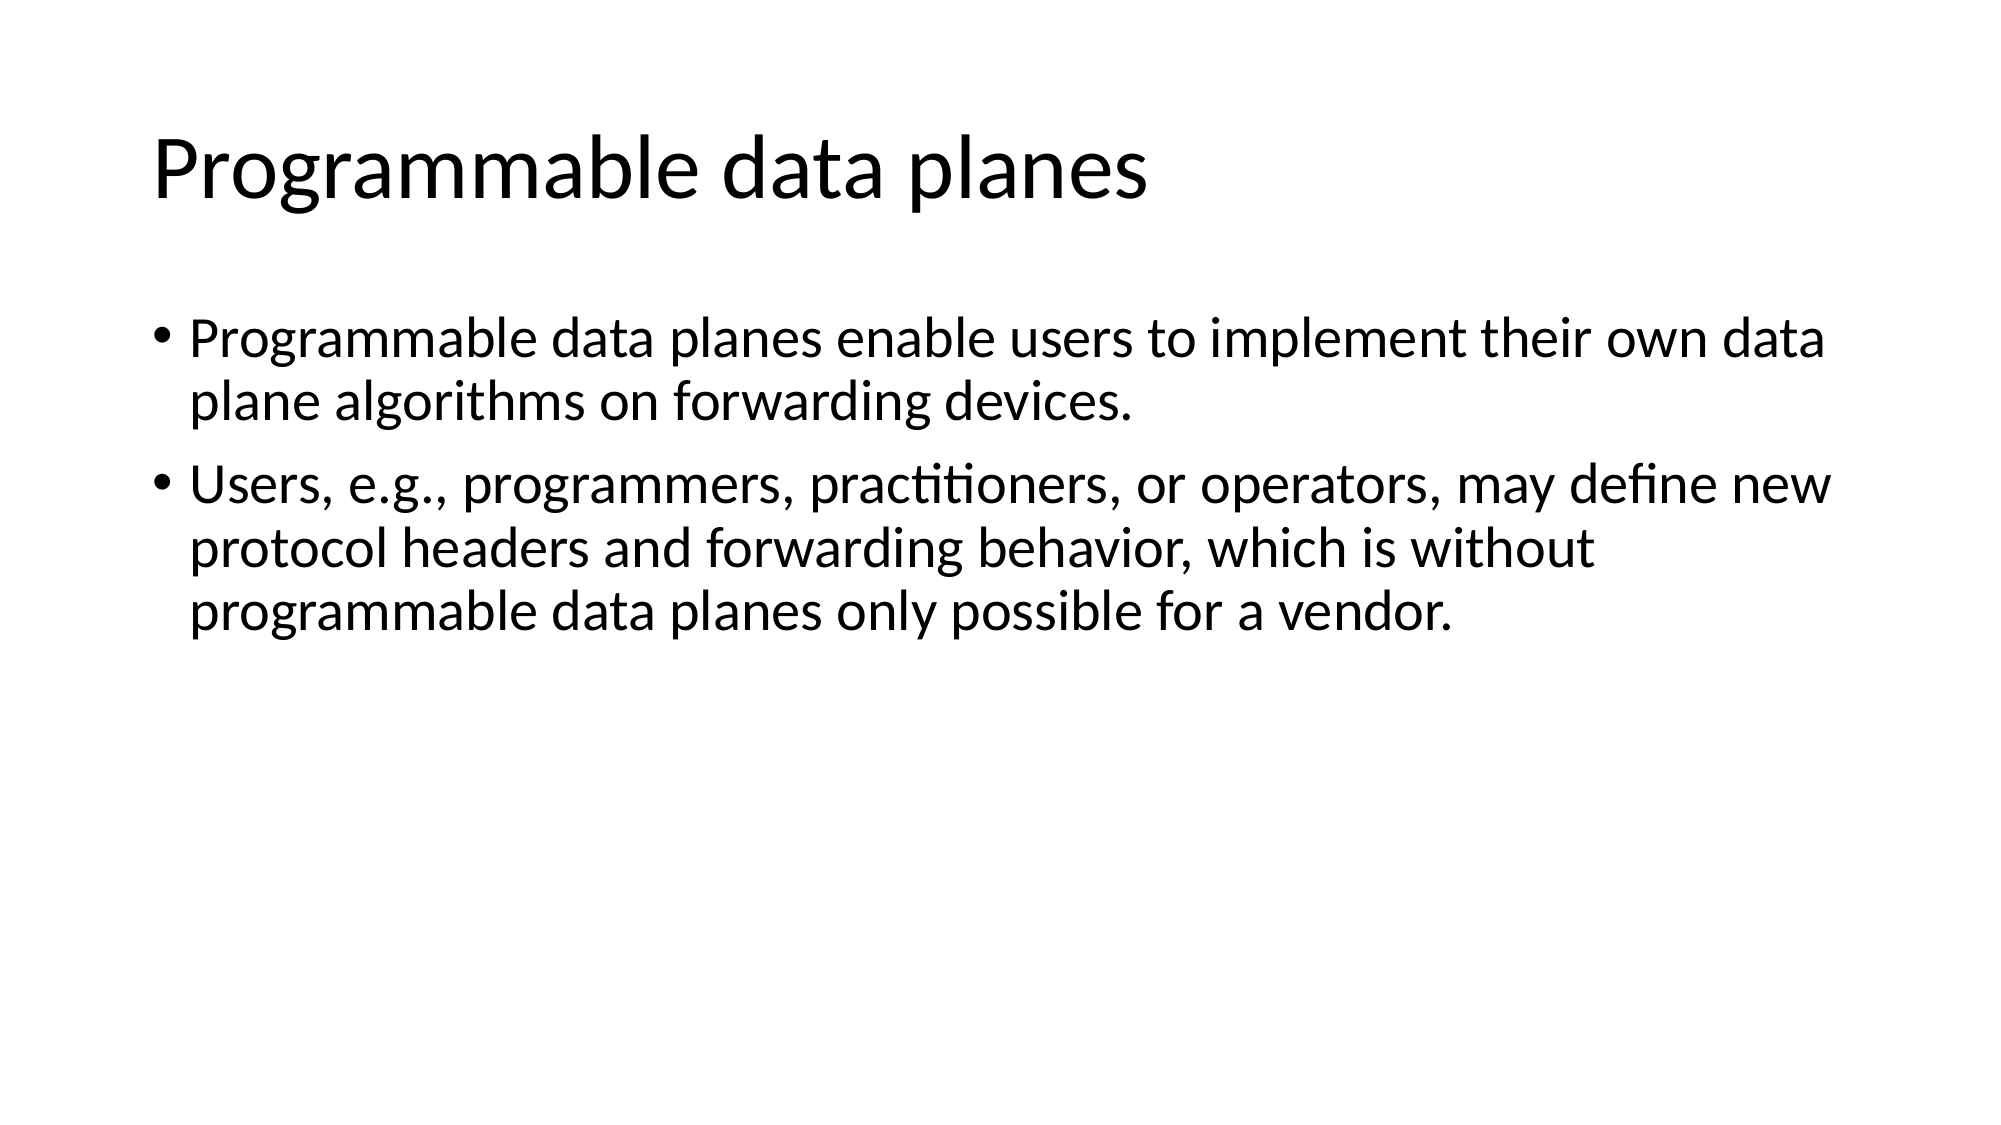

# Programmable data planes
Programmable data planes enable users to implement their own data plane algorithms on forwarding devices.
Users, e.g., programmers, practitioners, or operators, may define new protocol headers and forwarding behavior, which is without programmable data planes only possible for a vendor.